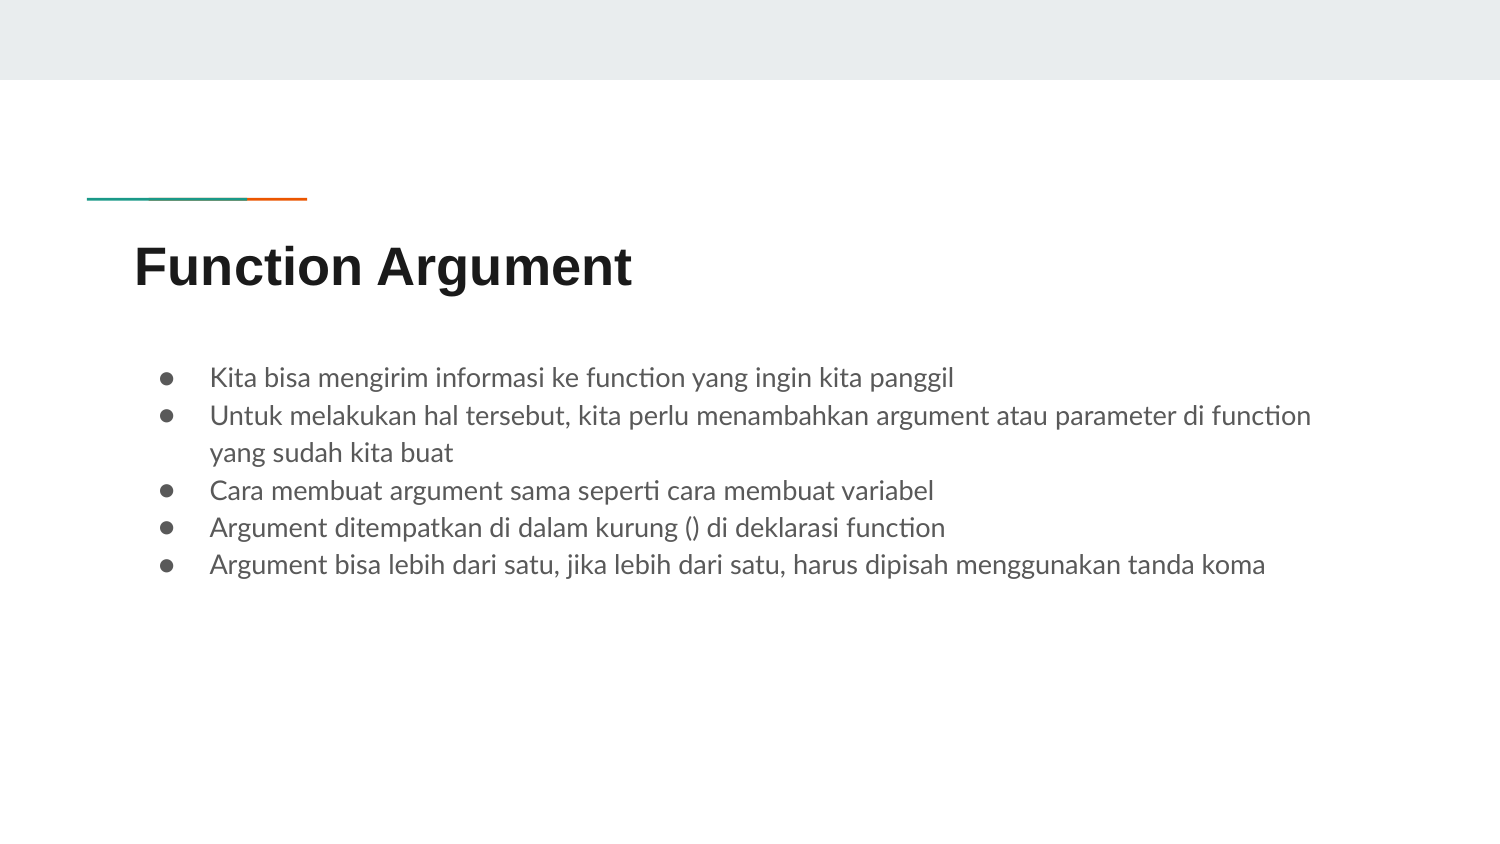

# Function Argument
Kita bisa mengirim informasi ke function yang ingin kita panggil
Untuk melakukan hal tersebut, kita perlu menambahkan argument atau parameter di function yang sudah kita buat
Cara membuat argument sama seperti cara membuat variabel
Argument ditempatkan di dalam kurung () di deklarasi function
Argument bisa lebih dari satu, jika lebih dari satu, harus dipisah menggunakan tanda koma